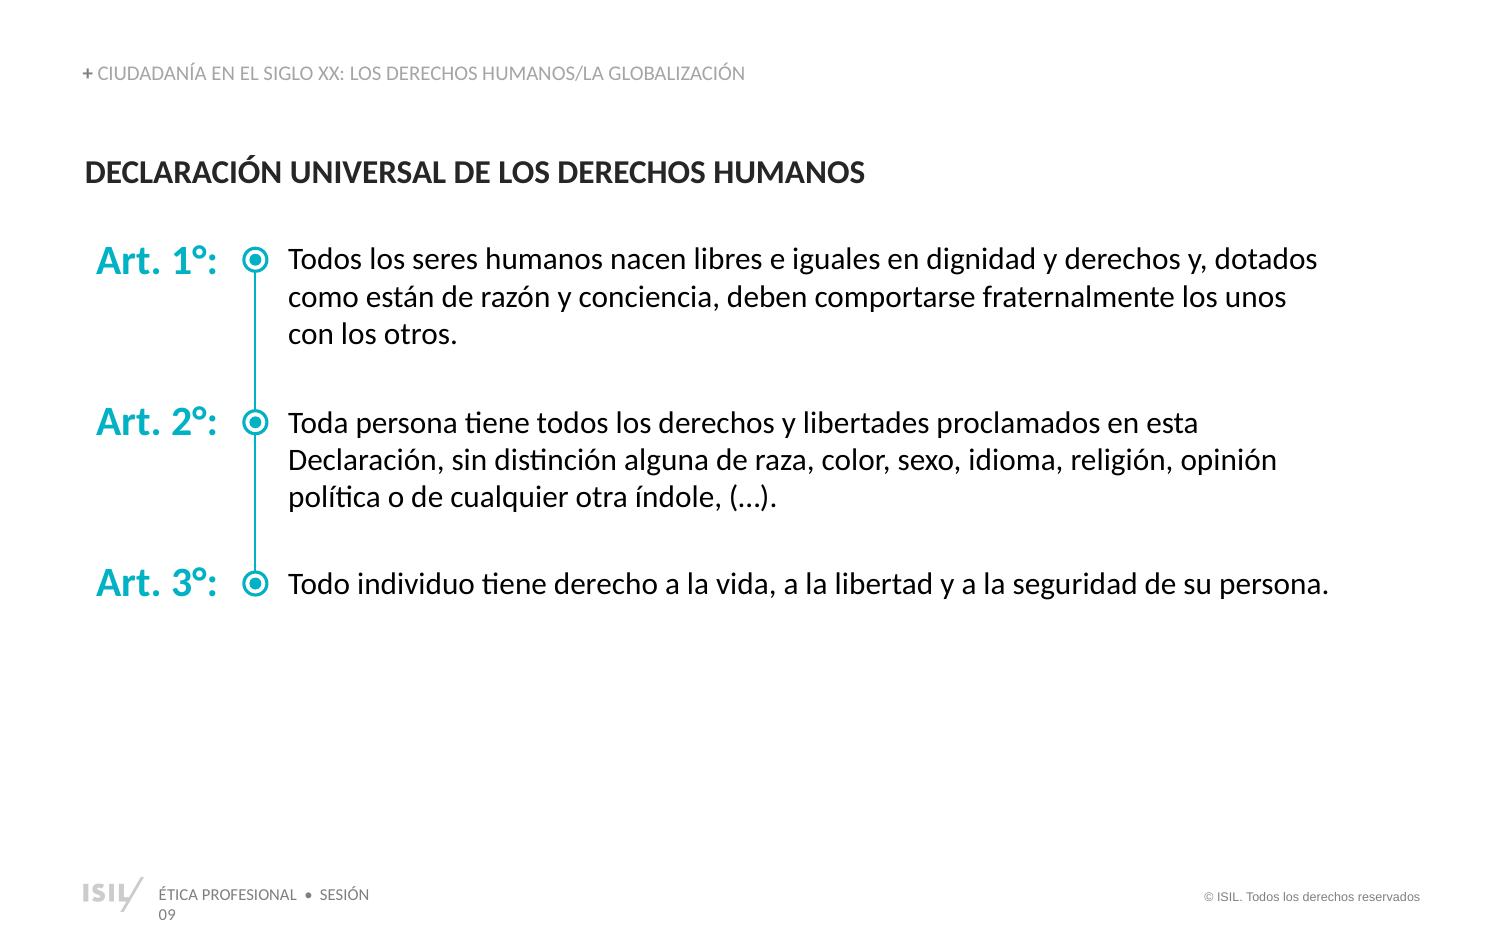

+ CIUDADANÍA EN EL SIGLO XX: LOS DERECHOS HUMANOS/LA GLOBALIZACIÓN
DECLARACIÓN UNIVERSAL DE LOS DERECHOS HUMANOS
Art. 1°:
Todos los seres humanos nacen libres e iguales en dignidad y derechos y, dotados como están de razón y conciencia, deben comportarse fraternalmente los unos con los otros.

Art. 2°:
Toda persona tiene todos los derechos y libertades proclamados en esta Declaración, sin distinción alguna de raza, color, sexo, idioma, religión, opinión política o de cualquier otra índole, (…).

Art. 3°:
Todo individuo tiene derecho a la vida, a la libertad y a la seguridad de su persona.